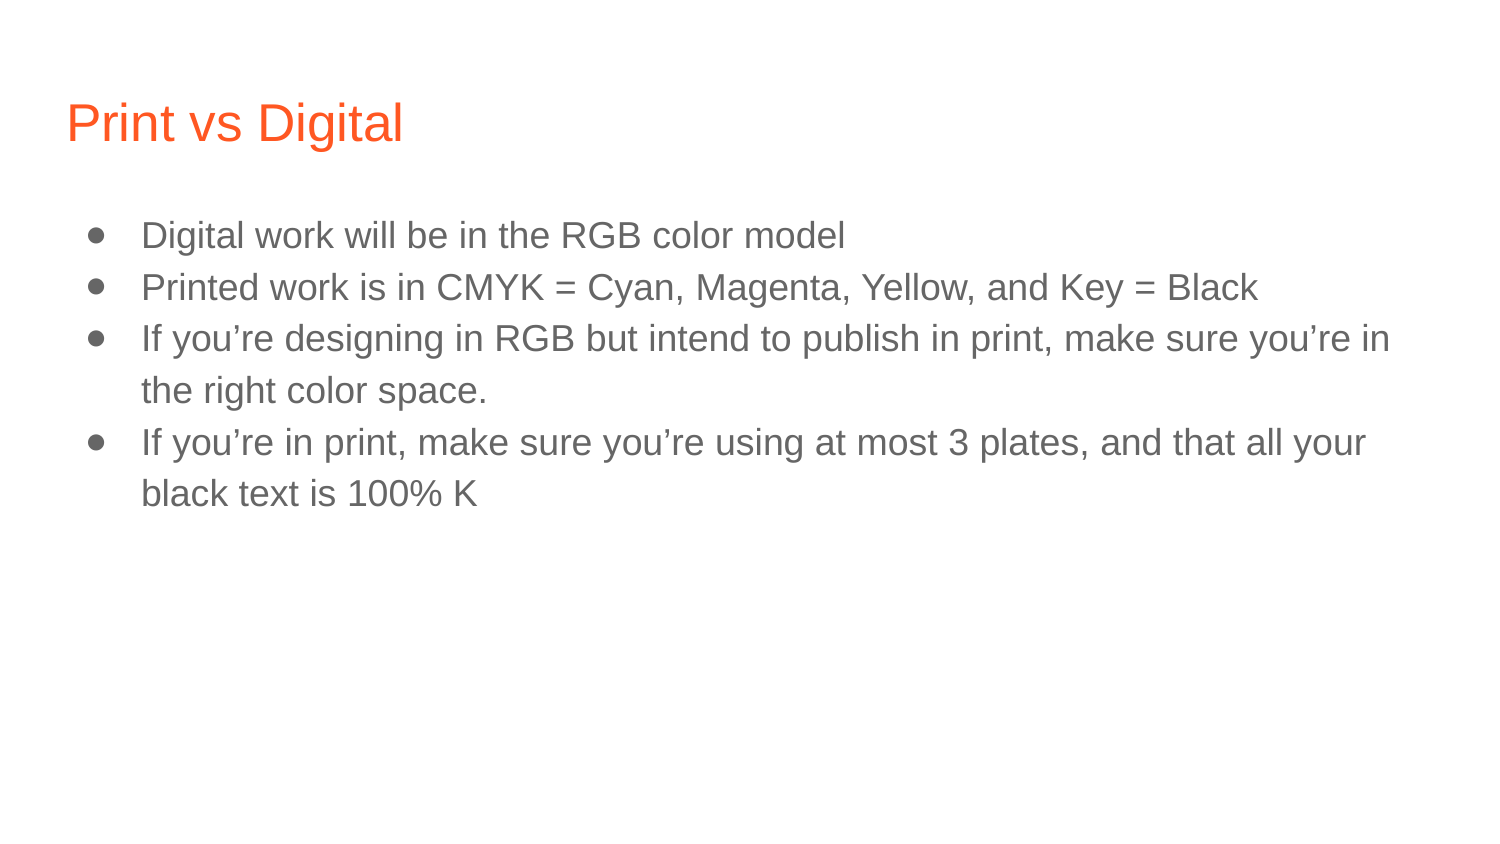

# Print vs Digital
Digital work will be in the RGB color model
Printed work is in CMYK = Cyan, Magenta, Yellow, and Key = Black
If you’re designing in RGB but intend to publish in print, make sure you’re in the right color space.
If you’re in print, make sure you’re using at most 3 plates, and that all your black text is 100% K